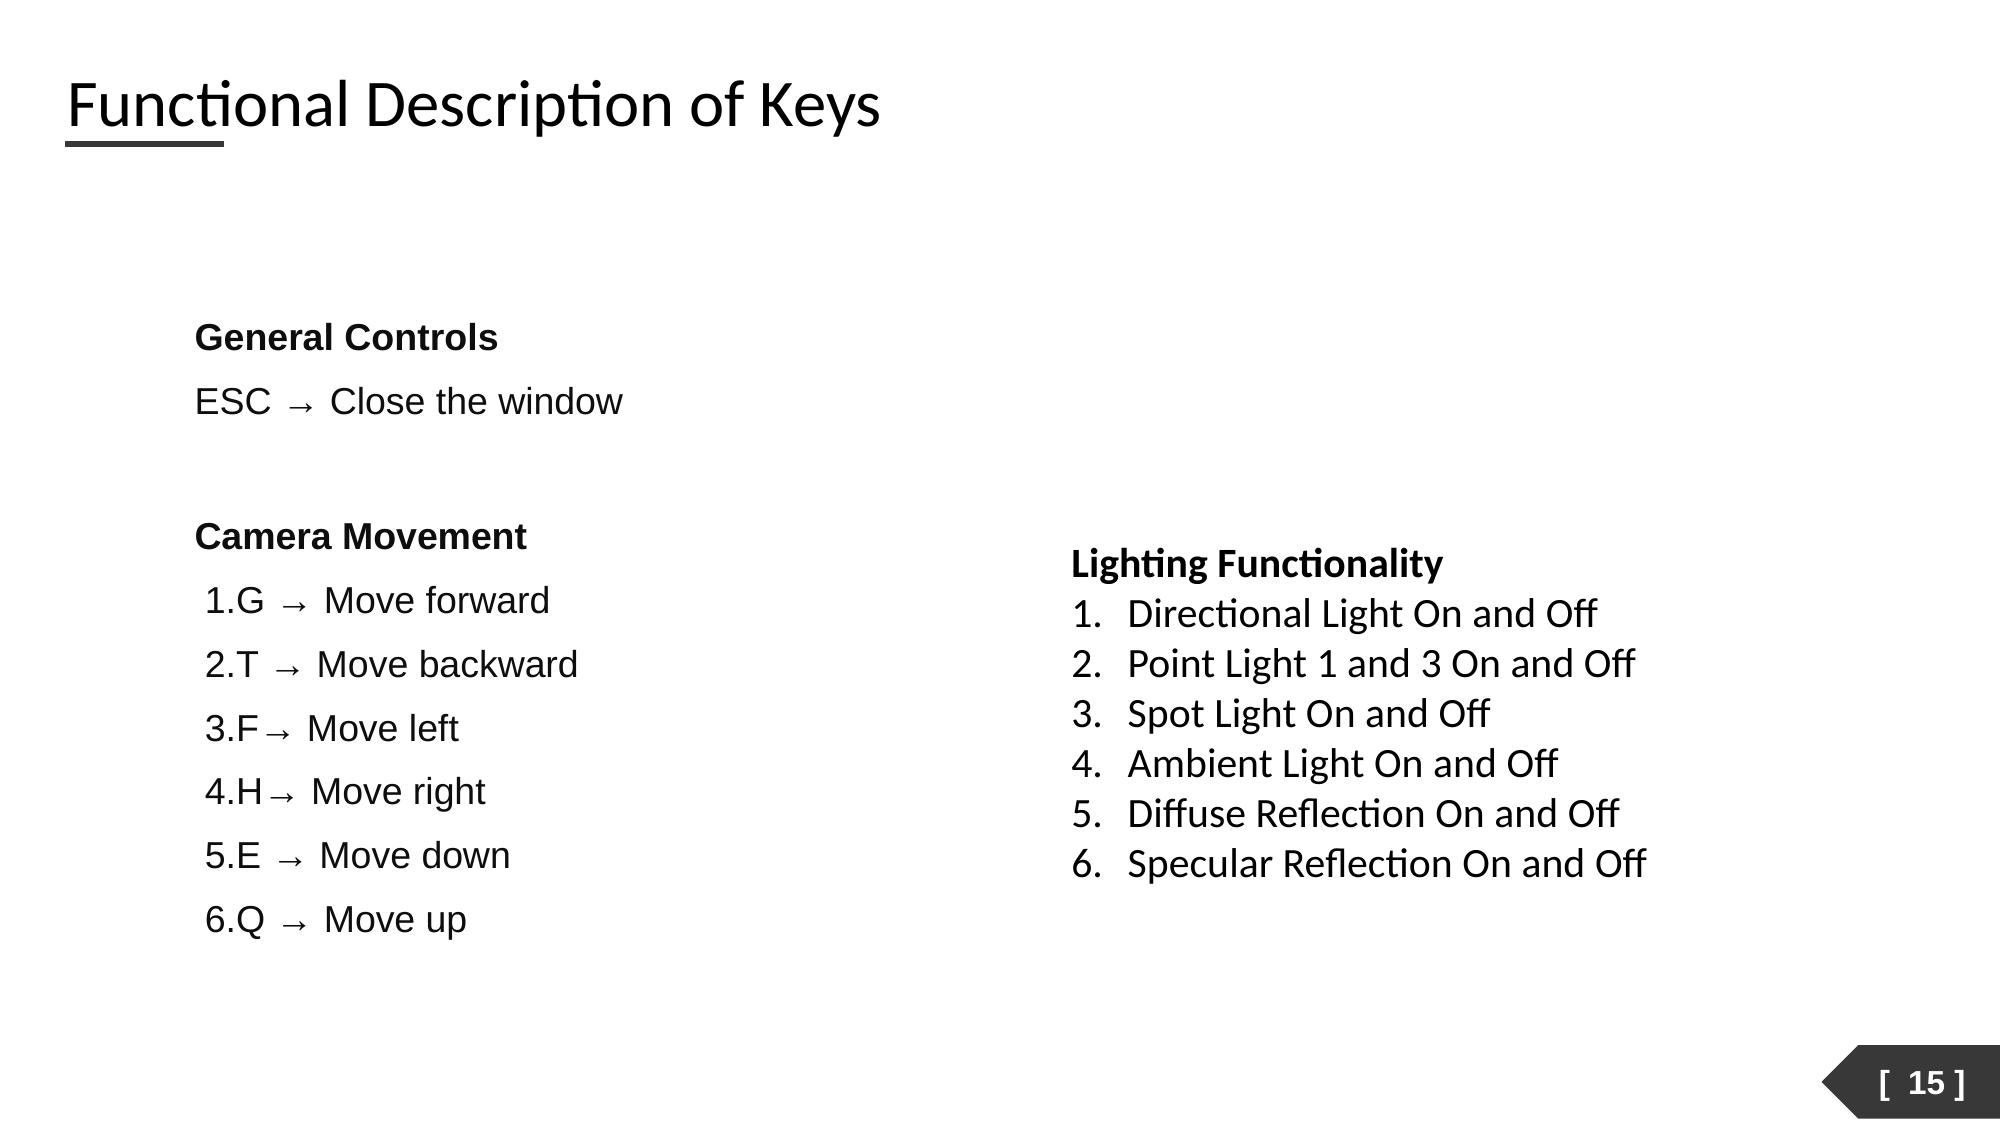

Functional Description of Keys
General Controls
ESC → Close the window

Camera Movement
 1.G → Move forward
 2.T → Move backward
 3.F→ Move left
 4.H→ Move right
 5.E → Move down
 6.Q → Move up

Lighting Functionality
Directional Light On and Off
Point Light 1 and 3 On and Off
Spot Light On and Off
Ambient Light On and Off
Diffuse Reflection On and Off
Specular Reflection On and Off

[  15 ]